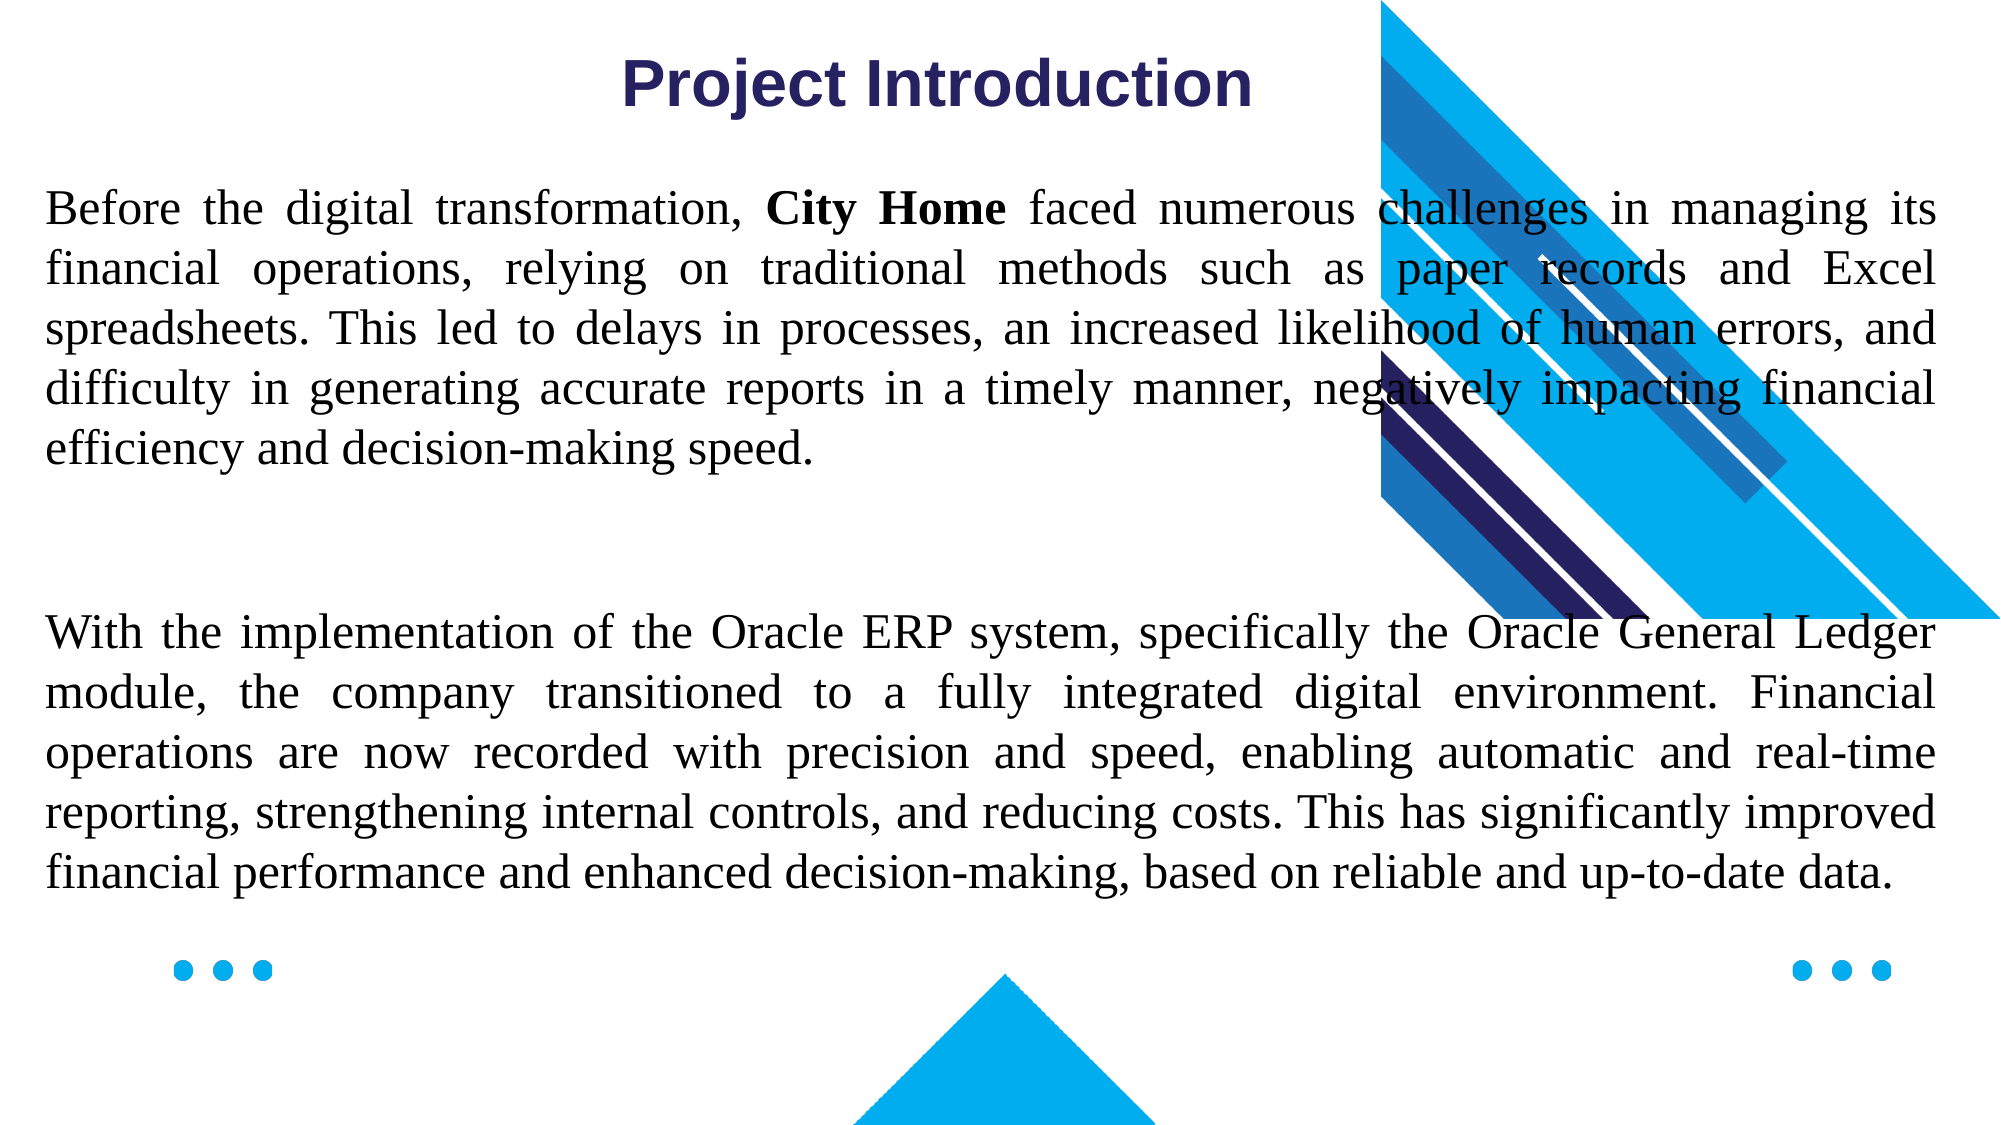

Project Introduction
Before the digital transformation, City Home faced numerous challenges in managing its financial operations, relying on traditional methods such as paper records and Excel spreadsheets. This led to delays in processes, an increased likelihood of human errors, and difficulty in generating accurate reports in a timely manner, negatively impacting financial efficiency and decision-making speed.
With the implementation of the Oracle ERP system, specifically the Oracle General Ledger module, the company transitioned to a fully integrated digital environment. Financial operations are now recorded with precision and speed, enabling automatic and real-time reporting, strengthening internal controls, and reducing costs. This has significantly improved financial performance and enhanced decision-making, based on reliable and up-to-date data.